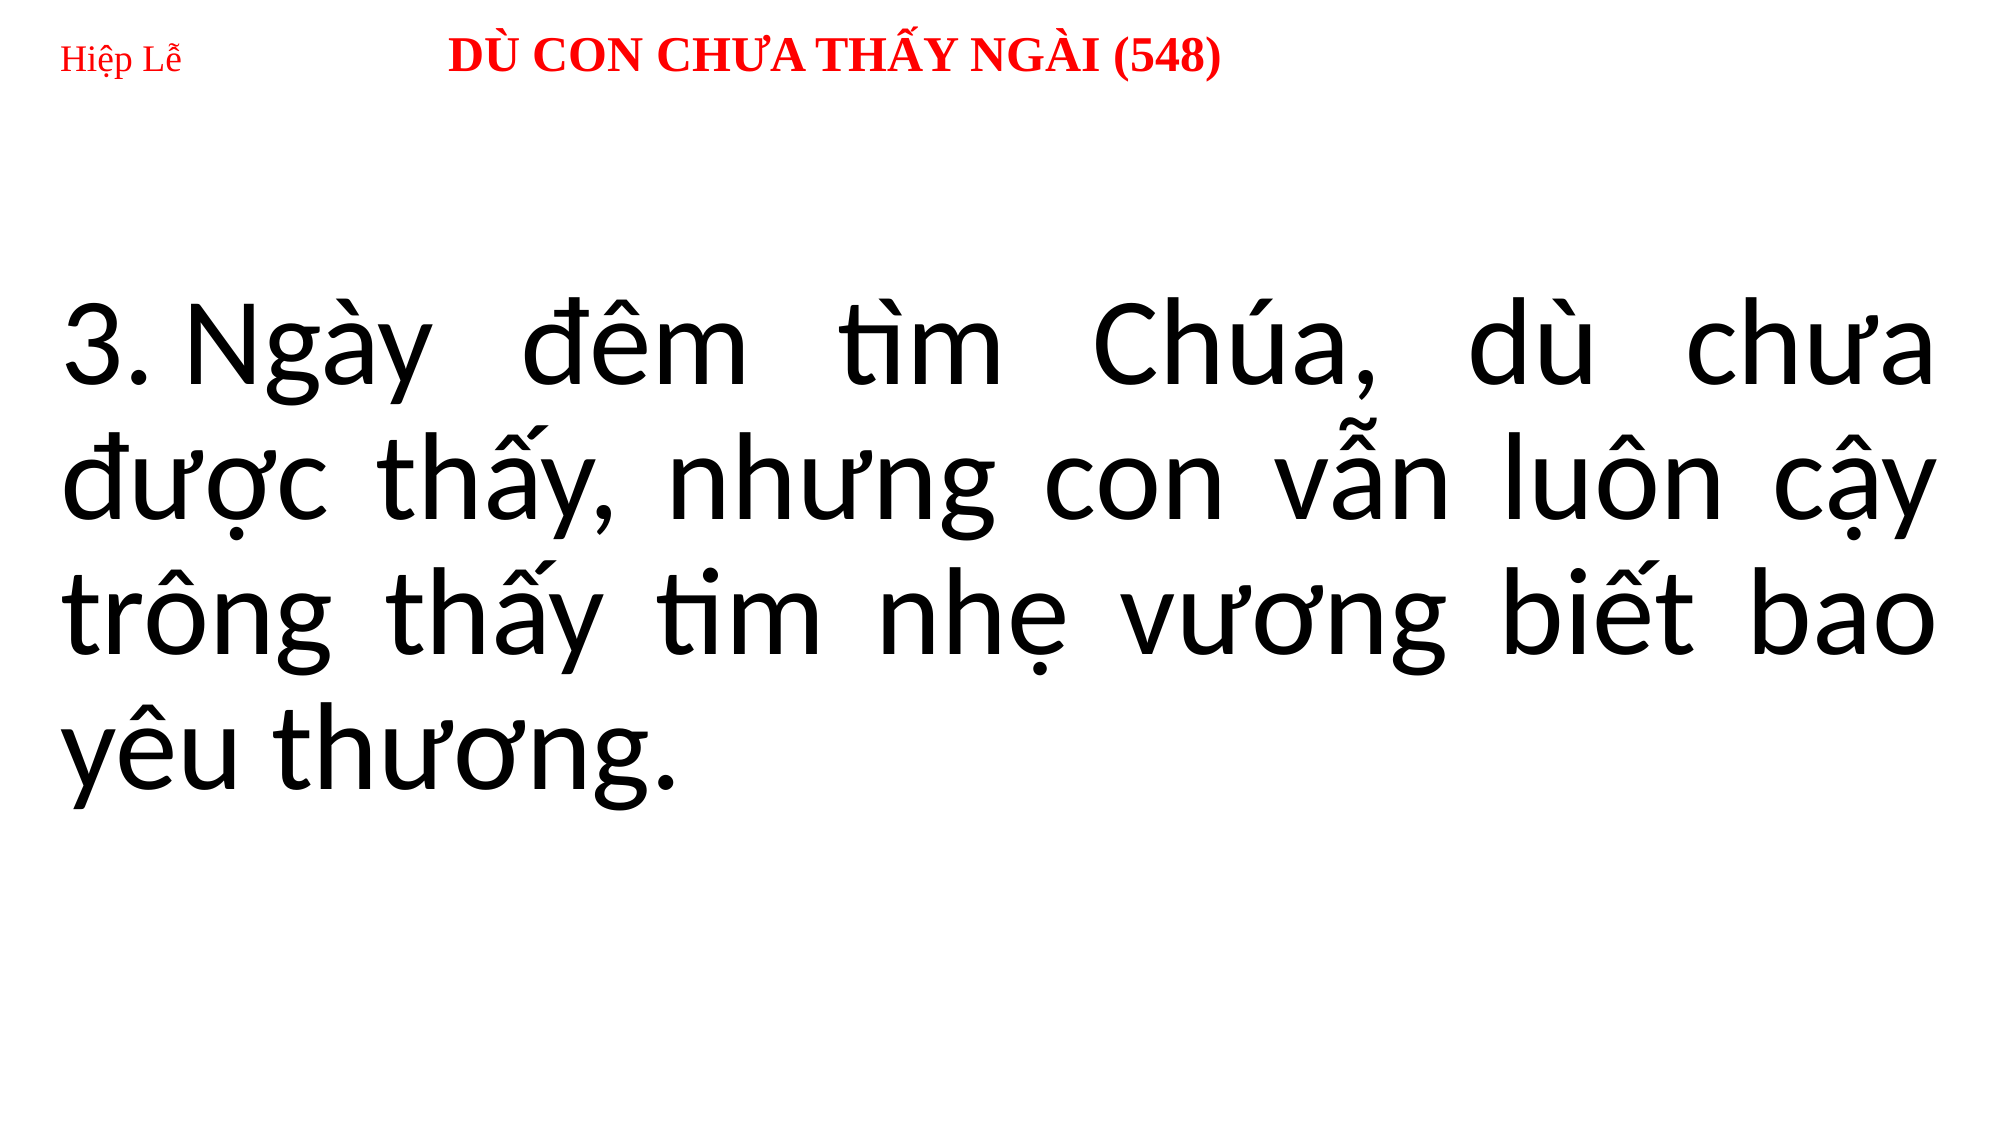

# Hiệp Lễ                            DÙ CON CHƯA THẤY NGÀI (548)
3. Ngày đêm tìm Chúa, dù chưa được thấy, nhưng con vẫn luôn cậy trông thấy tim nhẹ vương biết bao yêu thương.